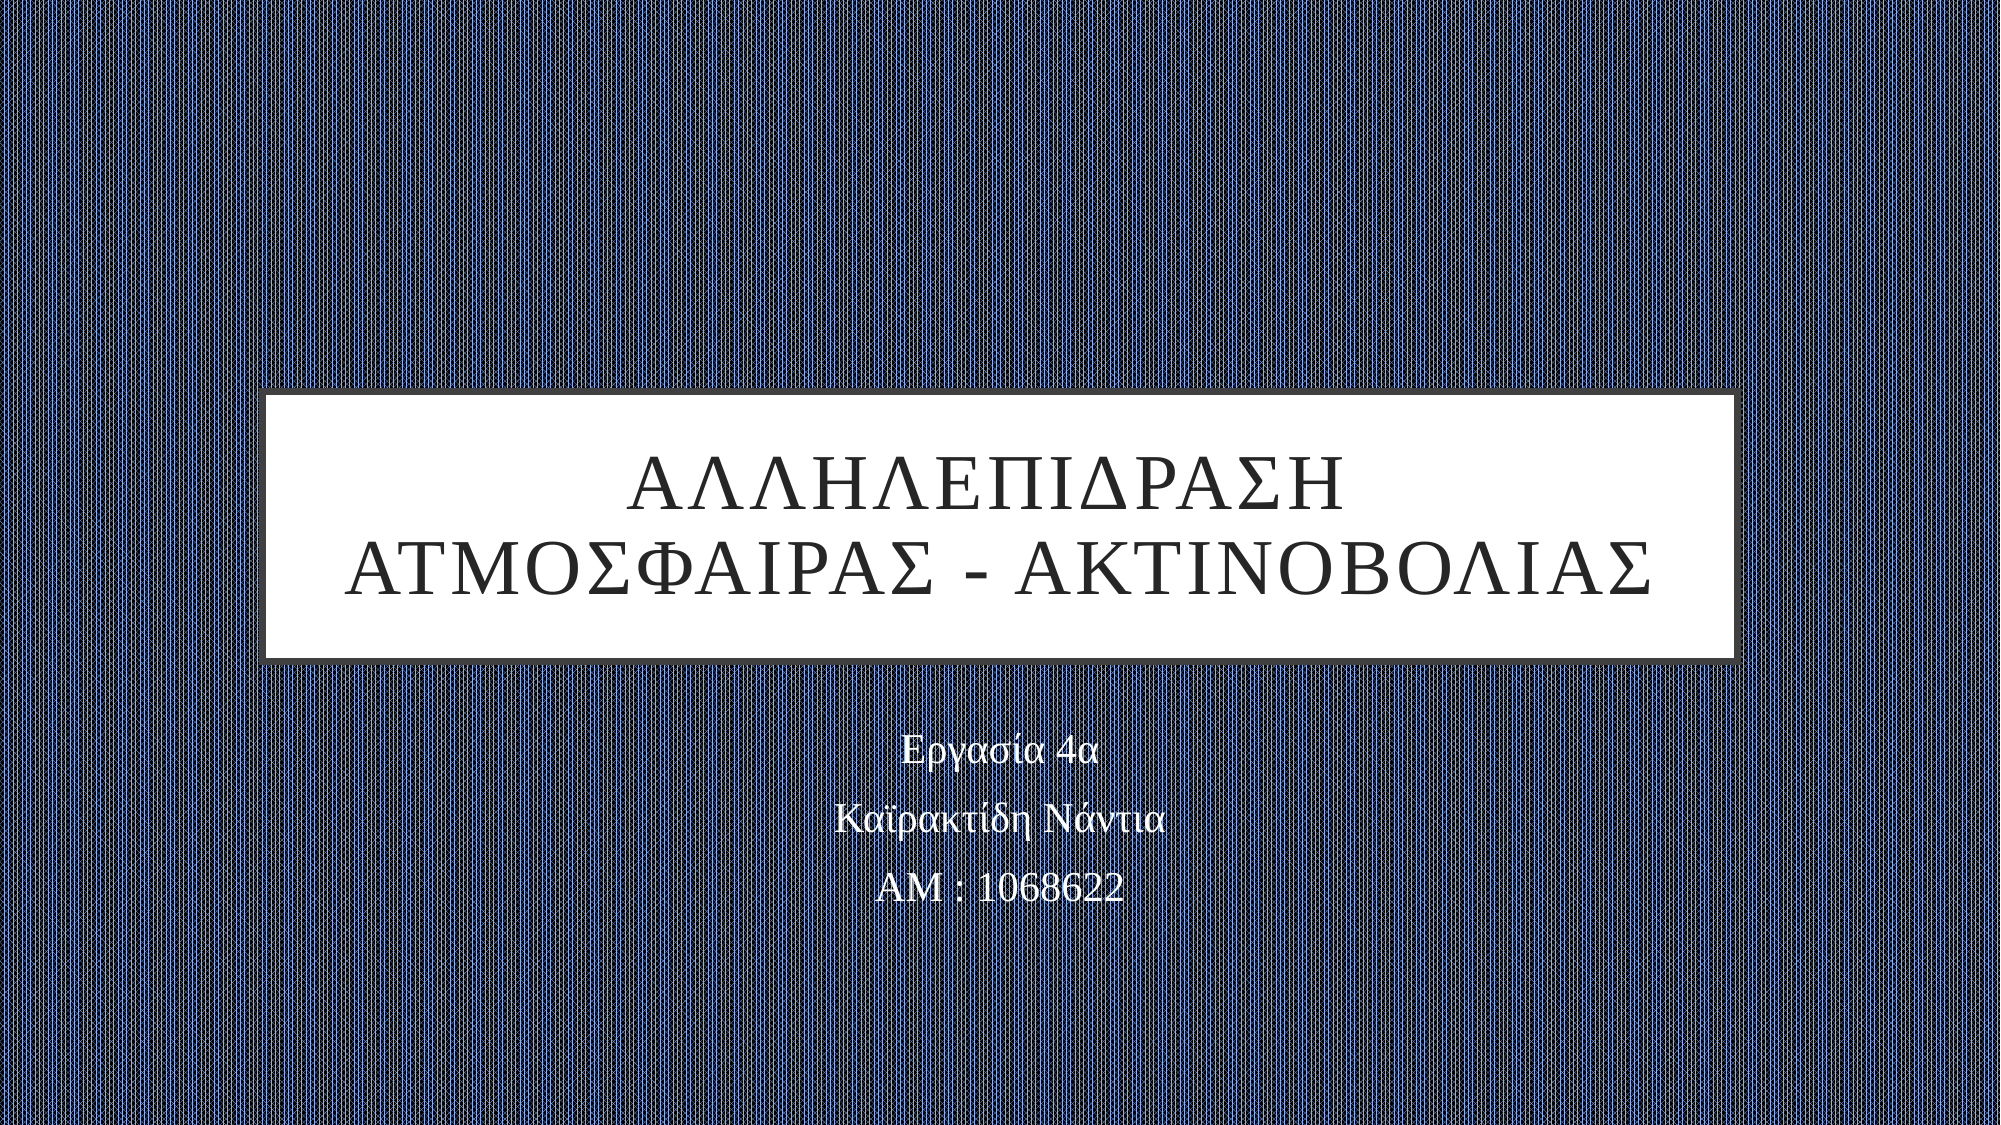

# Αλληλεπιδραση ατμοσφαιρασ - ακτινοβολιασ
Εργασία 4α
Καϊρακτίδη Νάντια
ΑΜ : 1068622